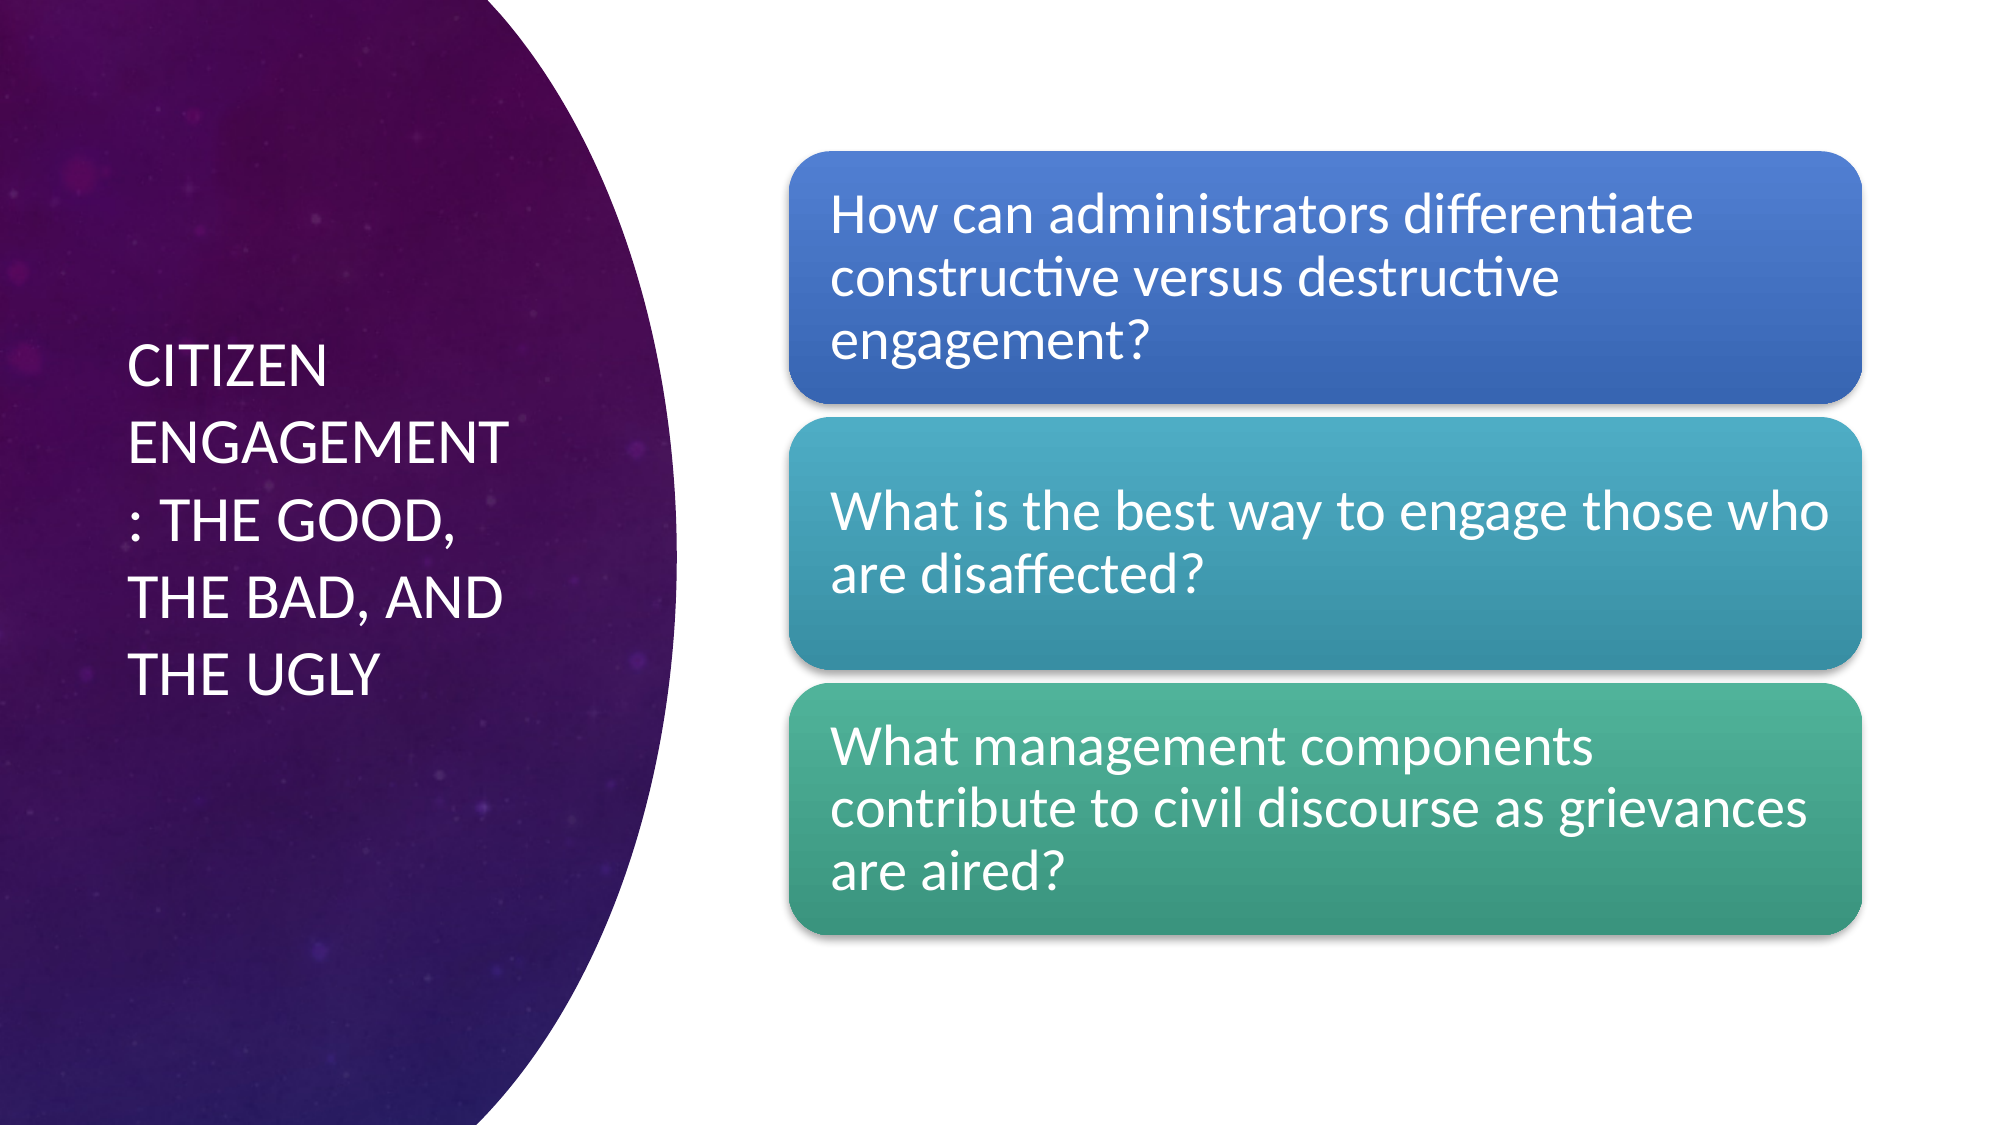

# Citizen Engagement: The Good, the Bad, and the ugly
How can administrators differentiate constructive versus destructive engagement?
What is the best way to engage those who are disaffected?
What management components contribute to civil discourse as grievances are aired?